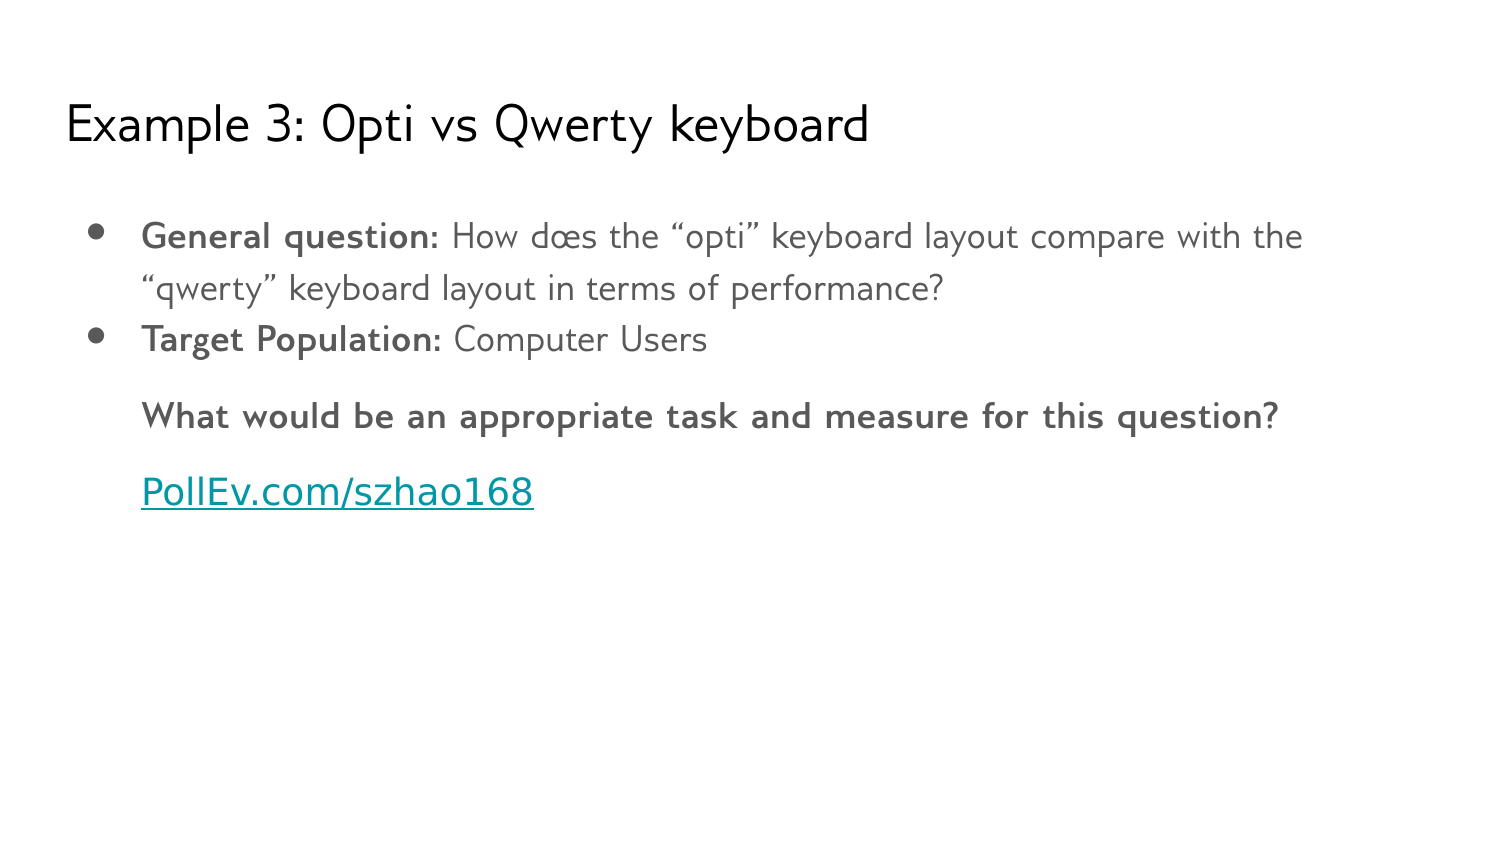

# Example 3: Opti vs Qwerty keyboard

General question: How does the “opti” keyboard layout compare with the “qwerty” keyboard layout in terms of performance?
Target Population: Computer Users
What would be an appropriate task and measure for this question?
PollEv.com/szhao168